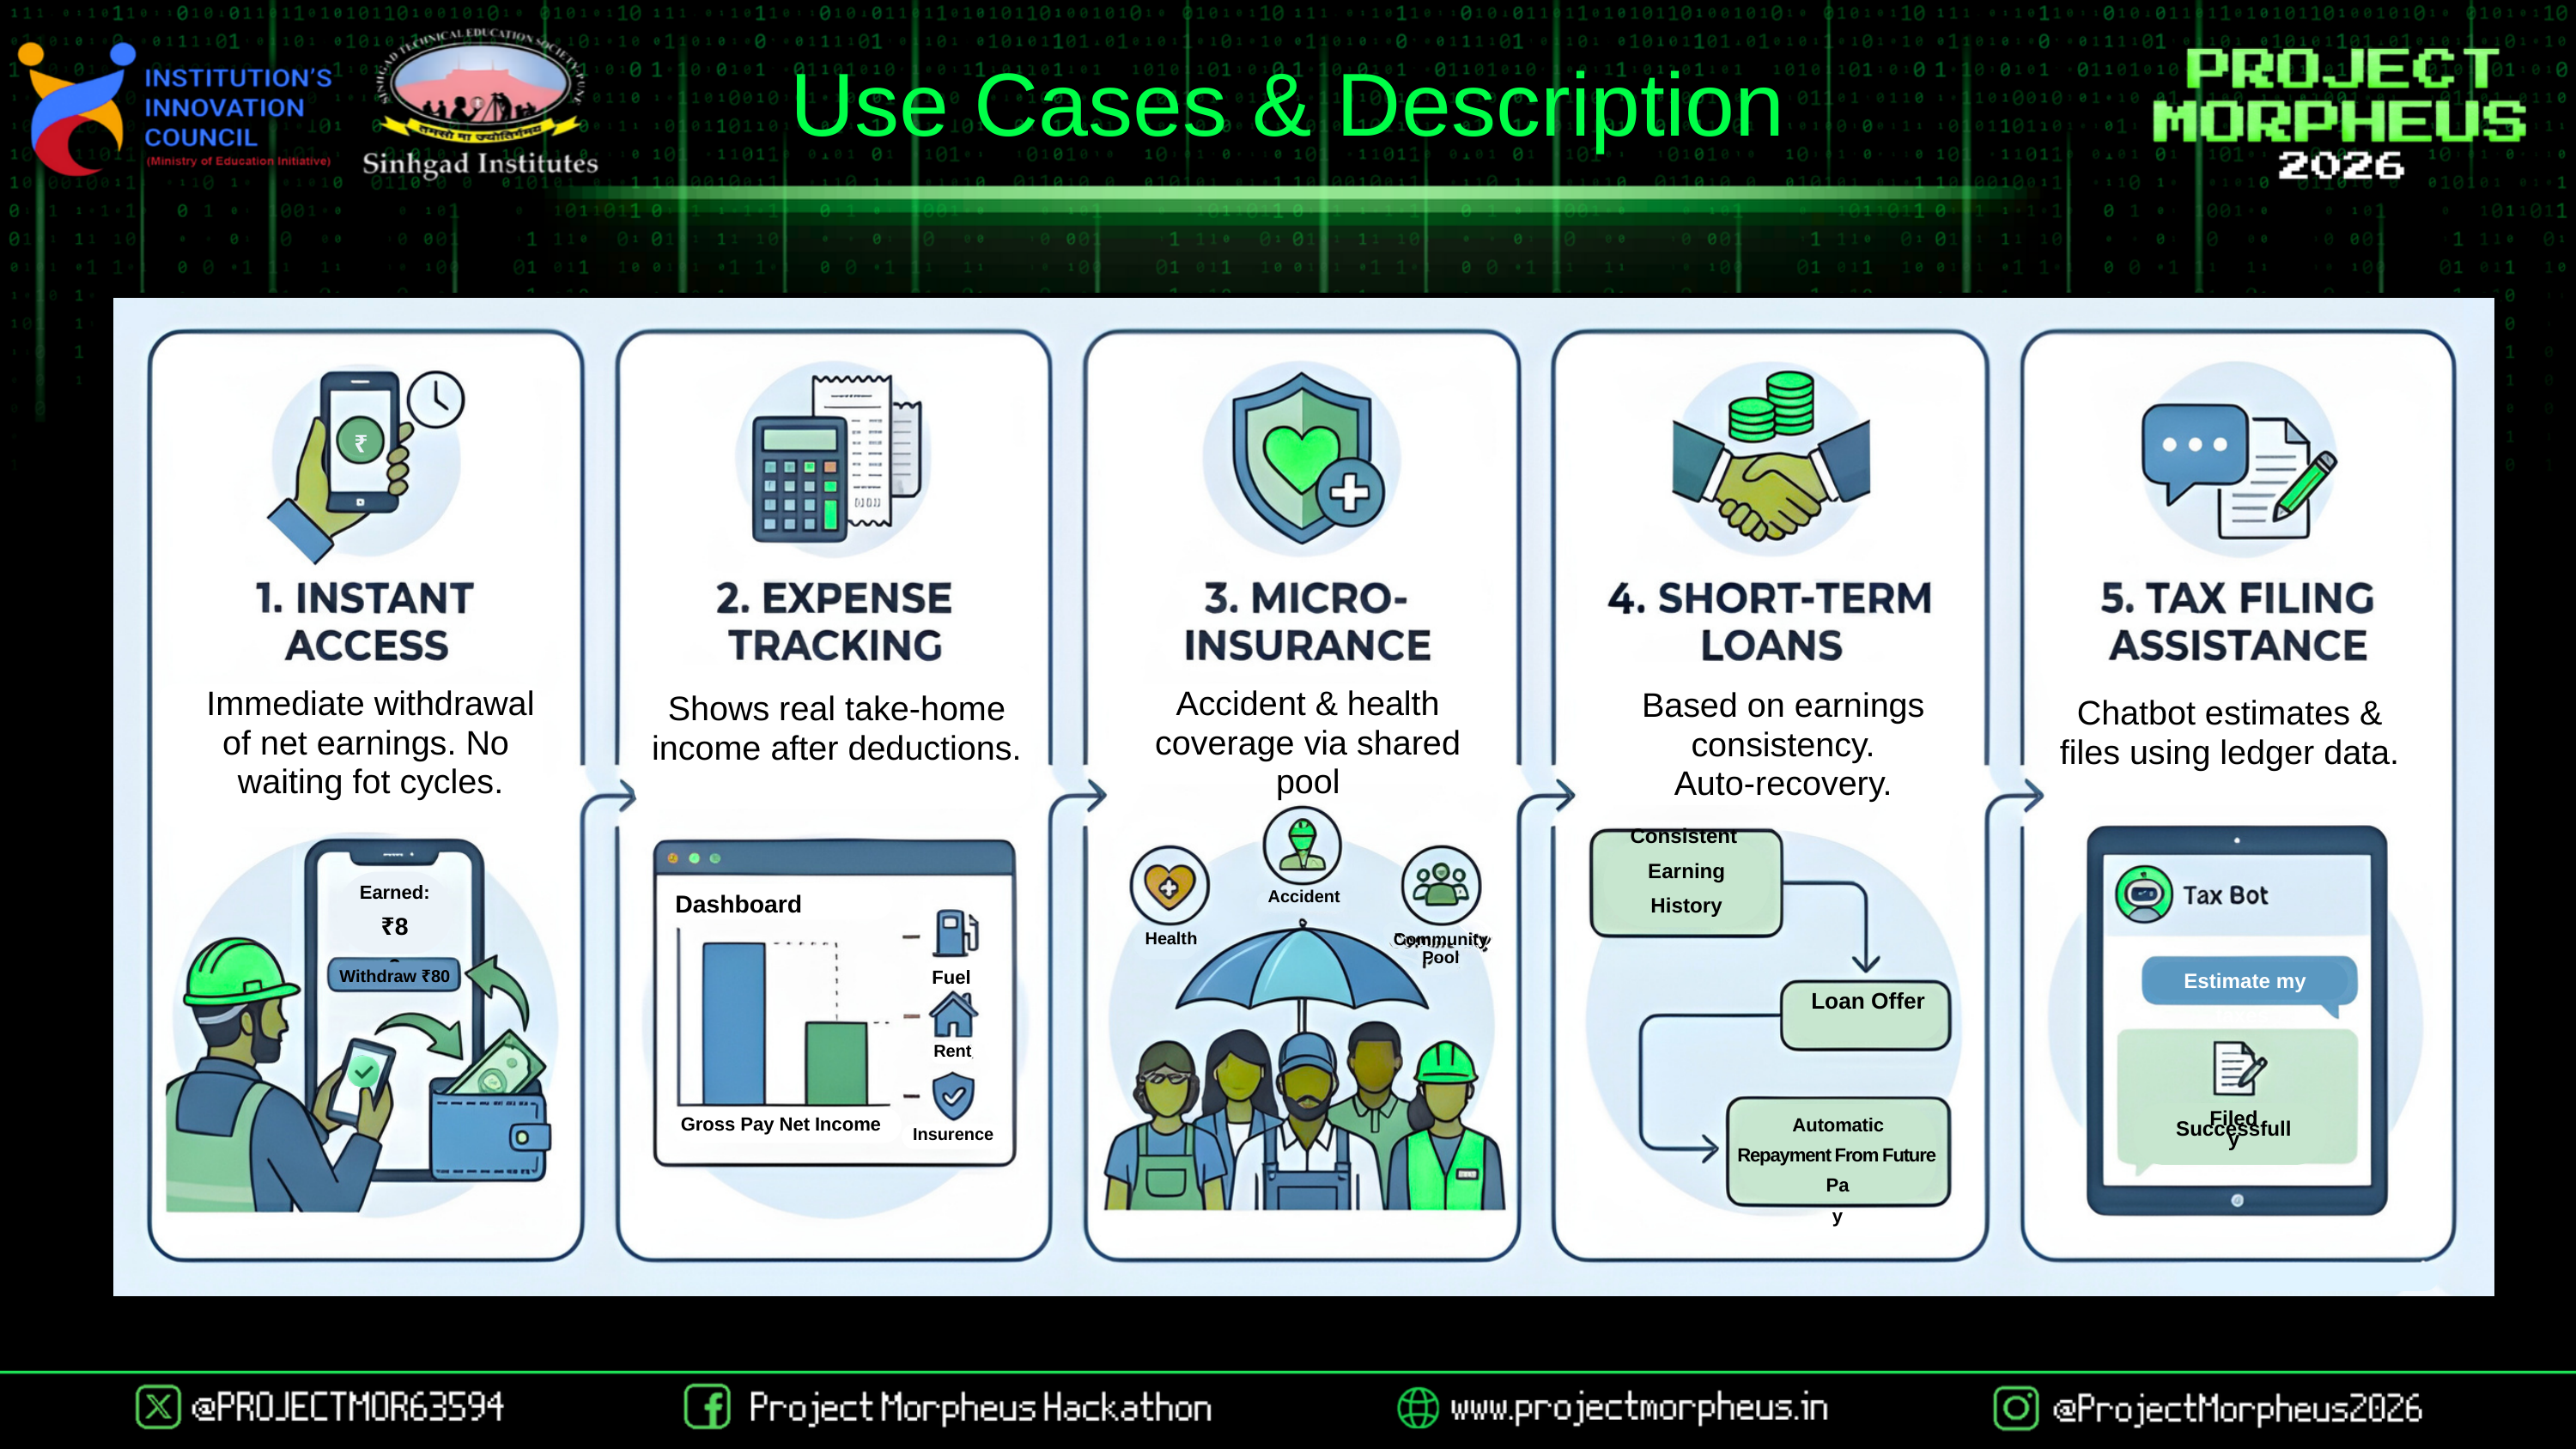

Use Cases & Description

₹

Immediate withdrawal
of net earnings. No
waiting fot cycles.

Accident & health coverage via shared pool
Based on earnings
consistency.
Auto-recovery.
Shows real take-home
income after deductions.
Chatbot estimates & files using ledger data.

Consistent
Earning History
Earned:

Accident
Dashboard

₹80

Health

Community
Pool

Fuel
Withdraw ₹80

Estimate my taxes

Loan Offer
Rent

Filed
Successfully

Gross Pay Net Income

Automatic

Insurence

Repayment From Future
Pay